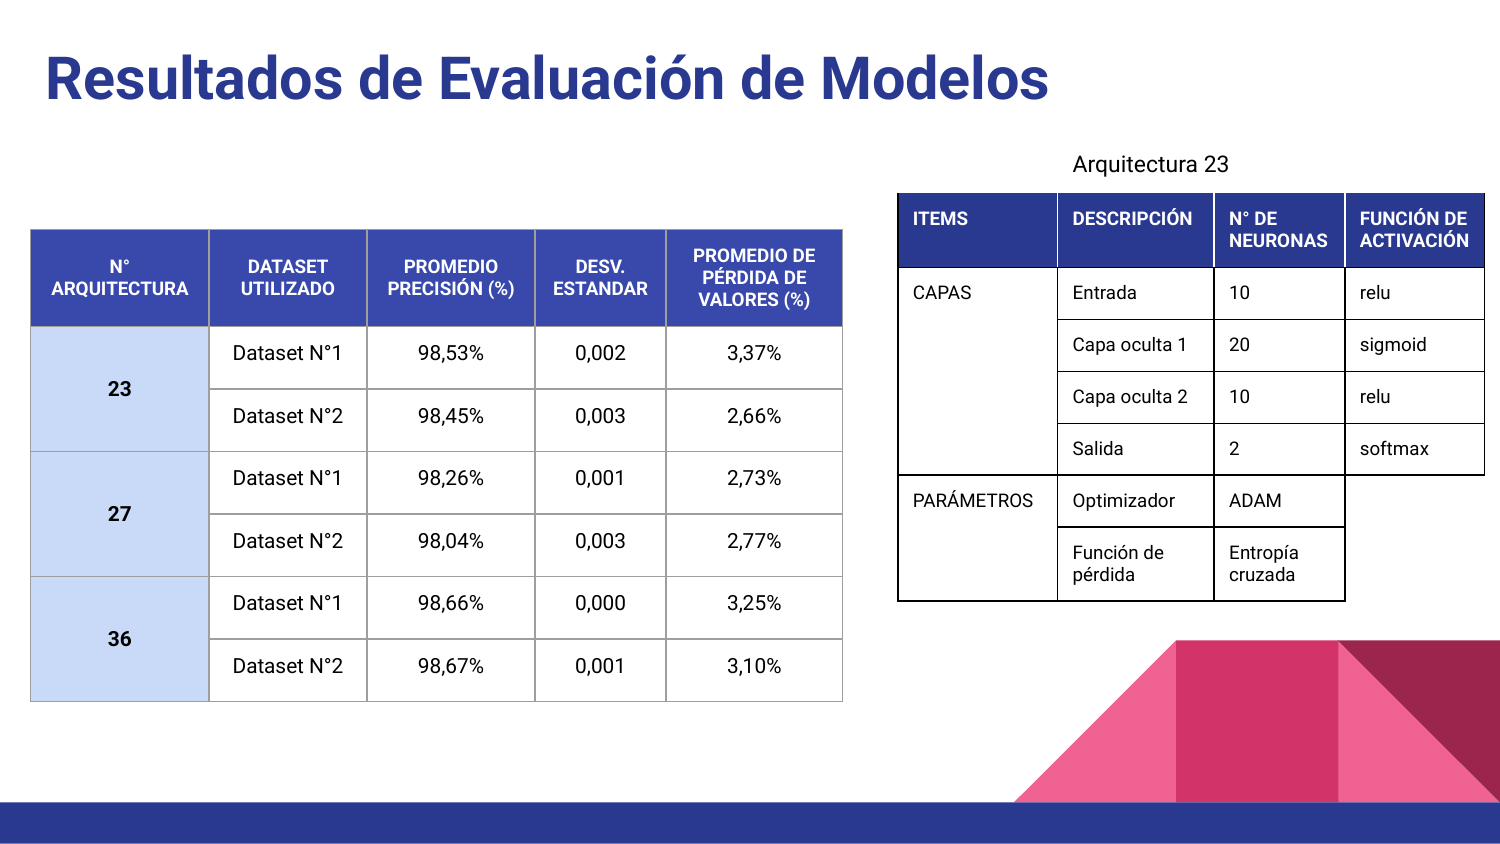

# Resultados de Evaluación de Modelos
|  | Arquitectura 23 |  |  |
| --- | --- | --- | --- |
| ITEMS | DESCRIPCIÓN | N° DE NEURONAS | FUNCIÓN DE ACTIVACIÓN |
| CAPAS | Entrada | 10 | relu |
|  | Capa oculta 1 | 20 | sigmoid |
|  | Capa oculta 2 | 10 | relu |
|  | Salida | 2 | softmax |
| PARÁMETROS | Optimizador | ADAM |  |
|  | Función de pérdida | Entropía cruzada |  |
| N° ARQUITECTURA | DATASET UTILIZADO | PROMEDIO PRECISIÓN (%) | DESV. ESTANDAR | PROMEDIO DE PÉRDIDA DE VALORES (%) |
| --- | --- | --- | --- | --- |
| 23 | Dataset N°1 | 98,53% | 0,002 | 3,37% |
|  | Dataset N°2 | 98,45% | 0,003 | 2,66% |
| 27 | Dataset N°1 | 98,26% | 0,001 | 2,73% |
|  | Dataset N°2 | 98,04% | 0,003 | 2,77% |
| 36 | Dataset N°1 | 98,66% | 0,000 | 3,25% |
|  | Dataset N°2 | 98,67% | 0,001 | 3,10% |